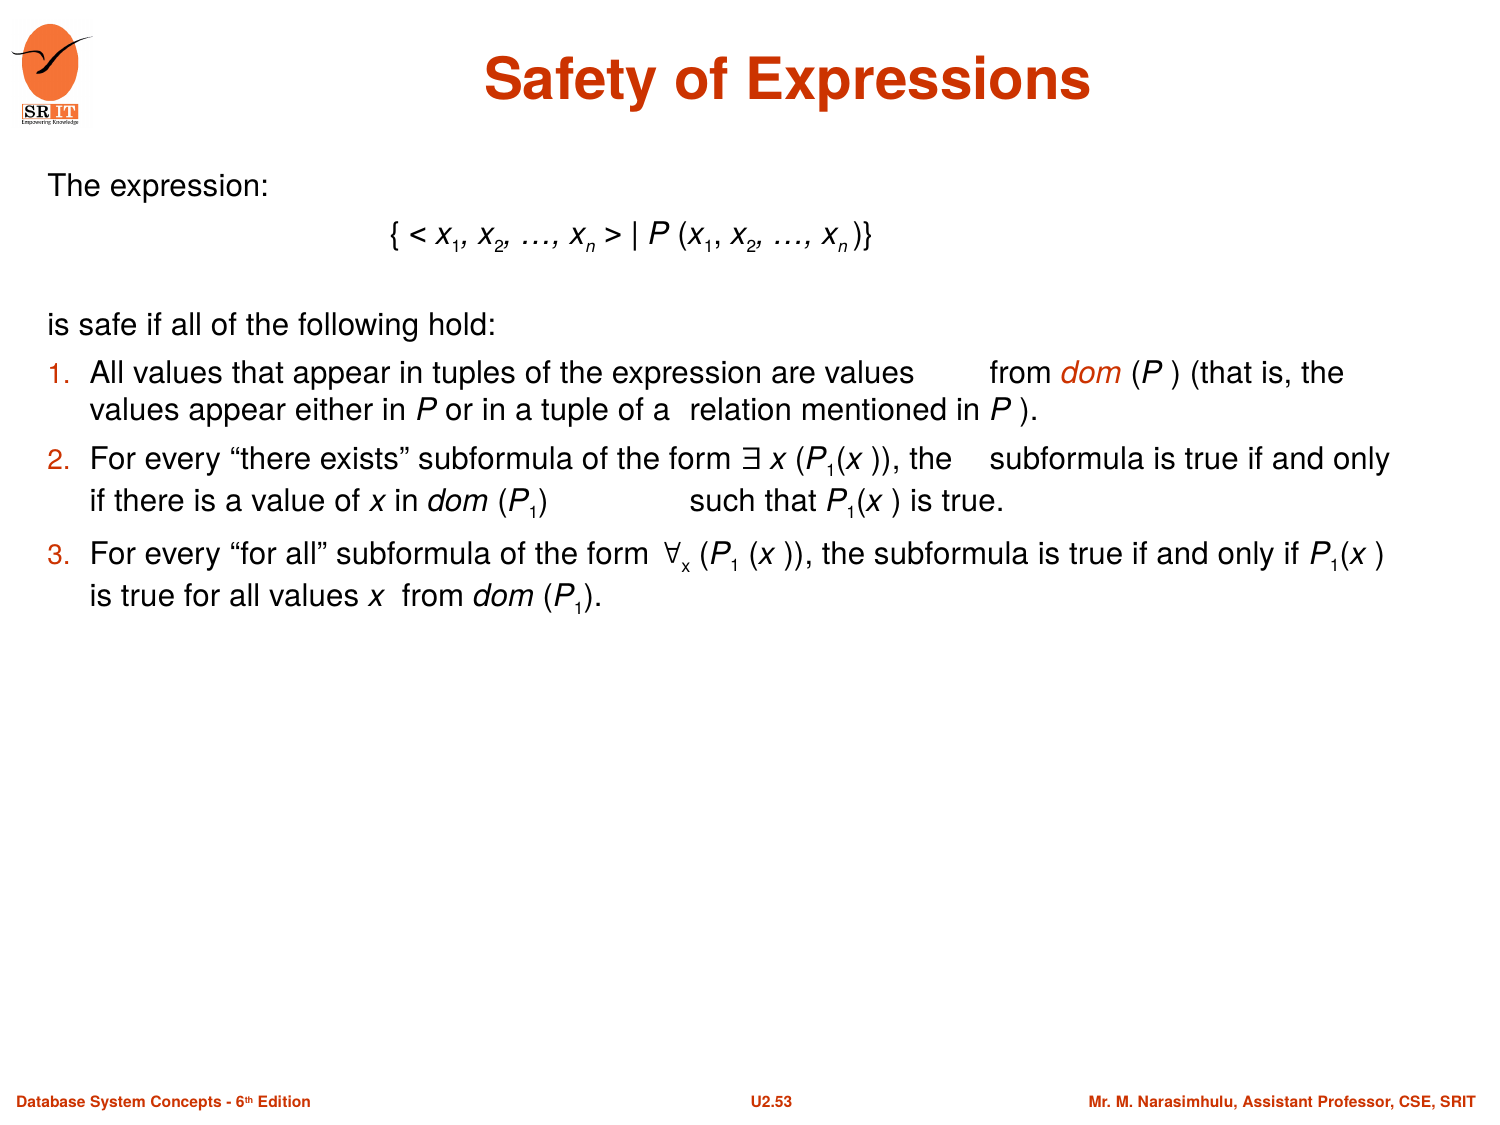

# Safety of Expressions
The expression:
			{ < x1, x2, …, xn > | P (x1, x2, …, xn )}
is safe if all of the following hold:
All values that appear in tuples of the expression are values 	from dom (P ) (that is, the values appear either in P or in a tuple of a 	relation mentioned in P ).
For every “there exists” subformula of the form ∃ x (P1(x )), the 	subformula is true if and only if there is a value of x in dom (P1)	such that P1(x ) is true.
For every “for all” subformula of the form ∀x (P1 (x )), the subformula is true if and only if P1(x ) is true for all values x  from dom (P1).